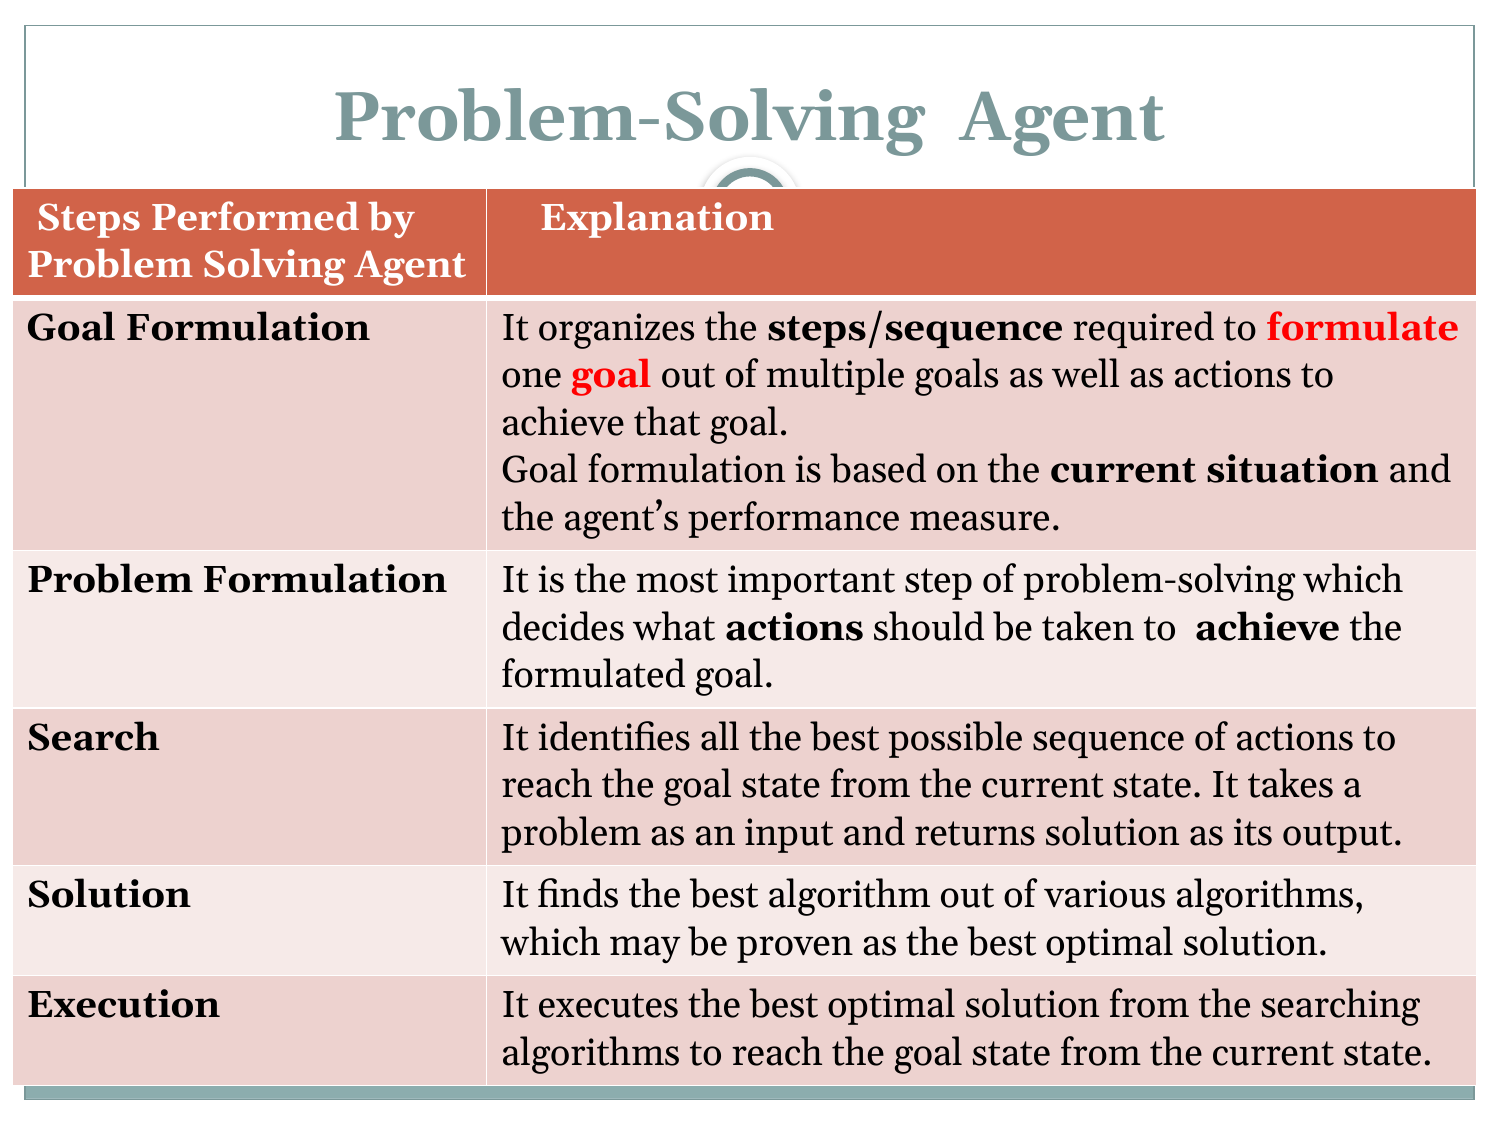

# Problem-Solving  Agent
| Steps Performed by Problem Solving Agent | Explanation |
| --- | --- |
| Goal Formulation | It organizes the steps/sequence required to formulate one goal out of multiple goals as well as actions to achieve that goal. Goal formulation is based on the current situation and the agent’s performance measure. |
| Problem Formulation | It is the most important step of problem-solving which decides what actions should be taken to achieve the formulated goal. |
| Search | It identifies all the best possible sequence of actions to reach the goal state from the current state. It takes a problem as an input and returns solution as its output. |
| Solution | It finds the best algorithm out of various algorithms, which may be proven as the best optimal solution. |
| Execution | It executes the best optimal solution from the searching algorithms to reach the goal state from the current state. |